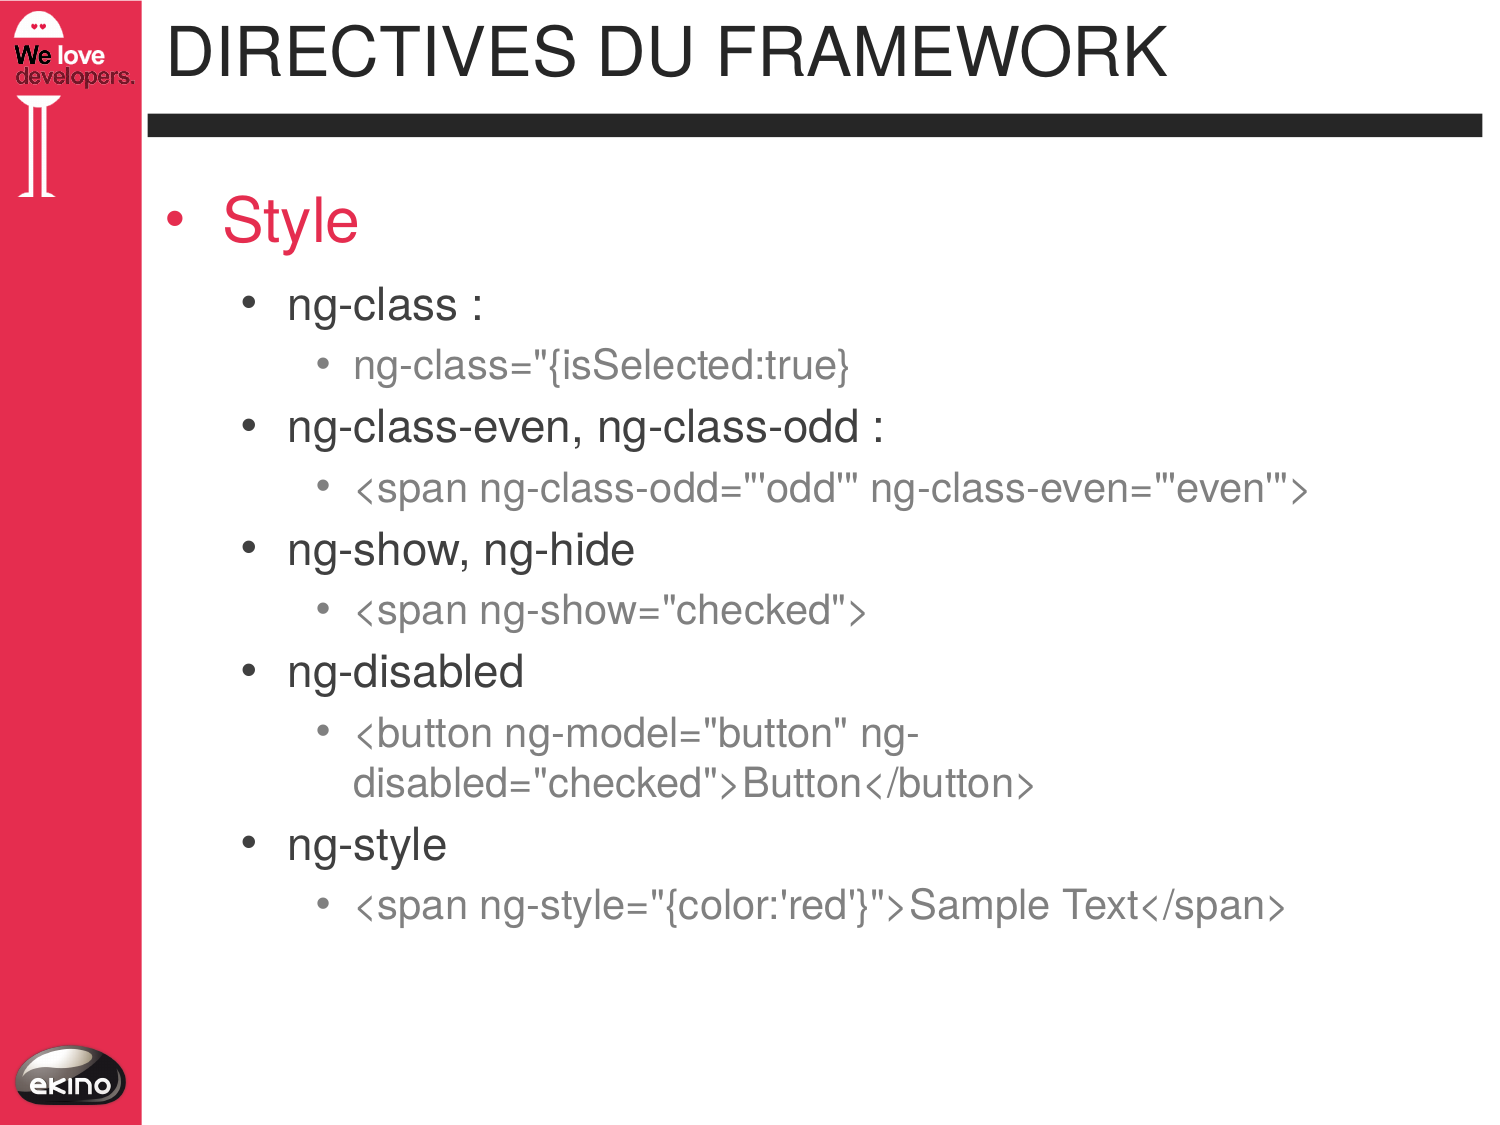

# Directives du framework
Style
ng-class :
ng-class="{isSelected:true}
ng-class-even, ng-class-odd :
<span ng-class-odd="'odd'" ng-class-even="'even'">
ng-show, ng-hide
<span ng-show="checked">
ng-disabled
<button ng-model="button" ng-disabled="checked">Button</button>
ng-style
<span ng-style="{color:'red'}">Sample Text</span>